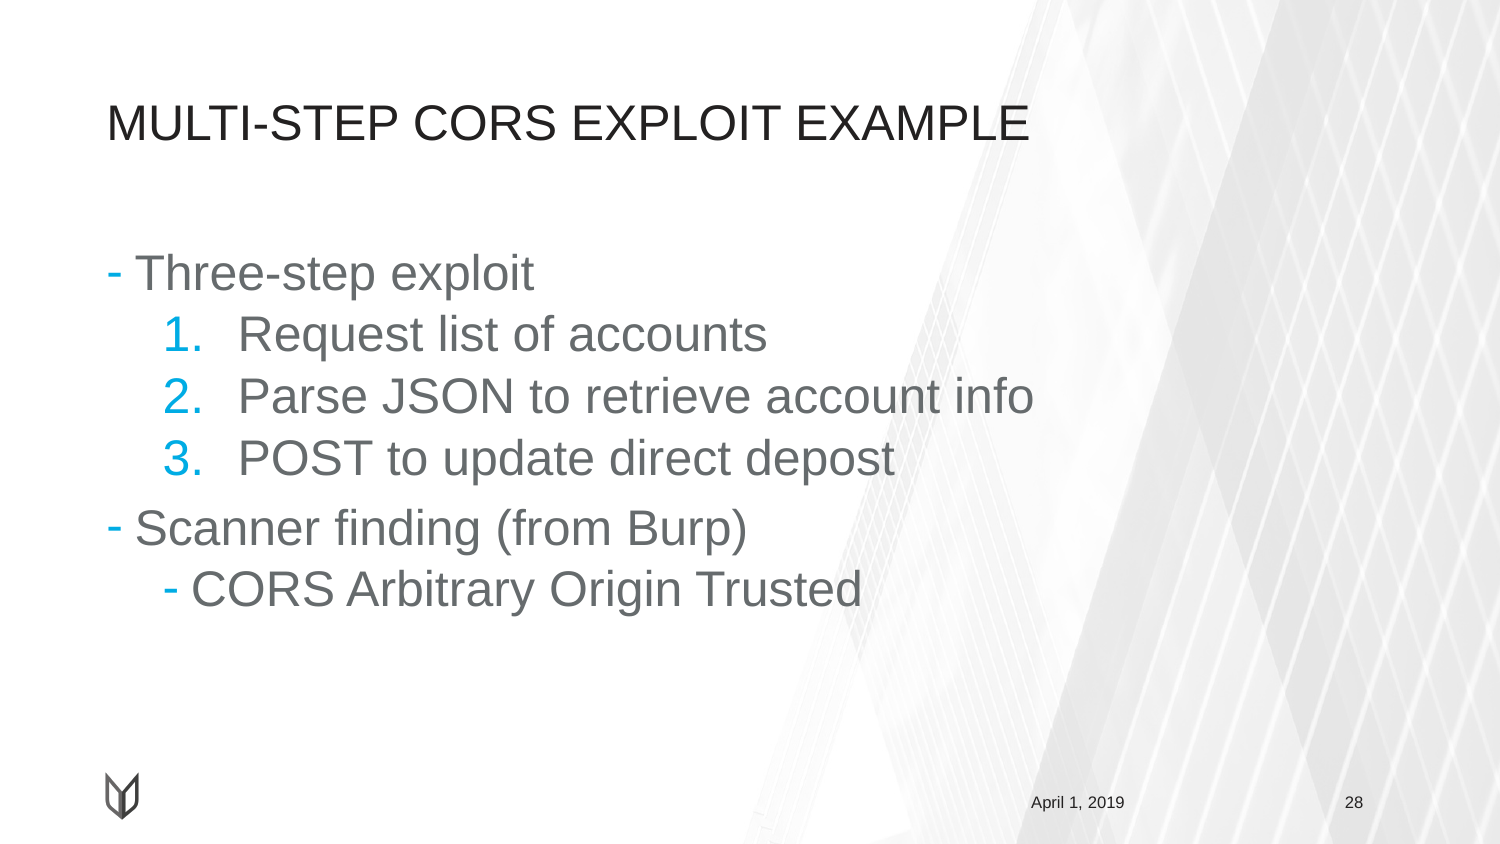

# MULTI-STEP CORS EXPLOIT EXAMPLE
Three-step exploit
Request list of accounts
Parse JSON to retrieve account info
POST to update direct depost
Scanner finding (from Burp)
CORS Arbitrary Origin Trusted

April 1, 2019
28